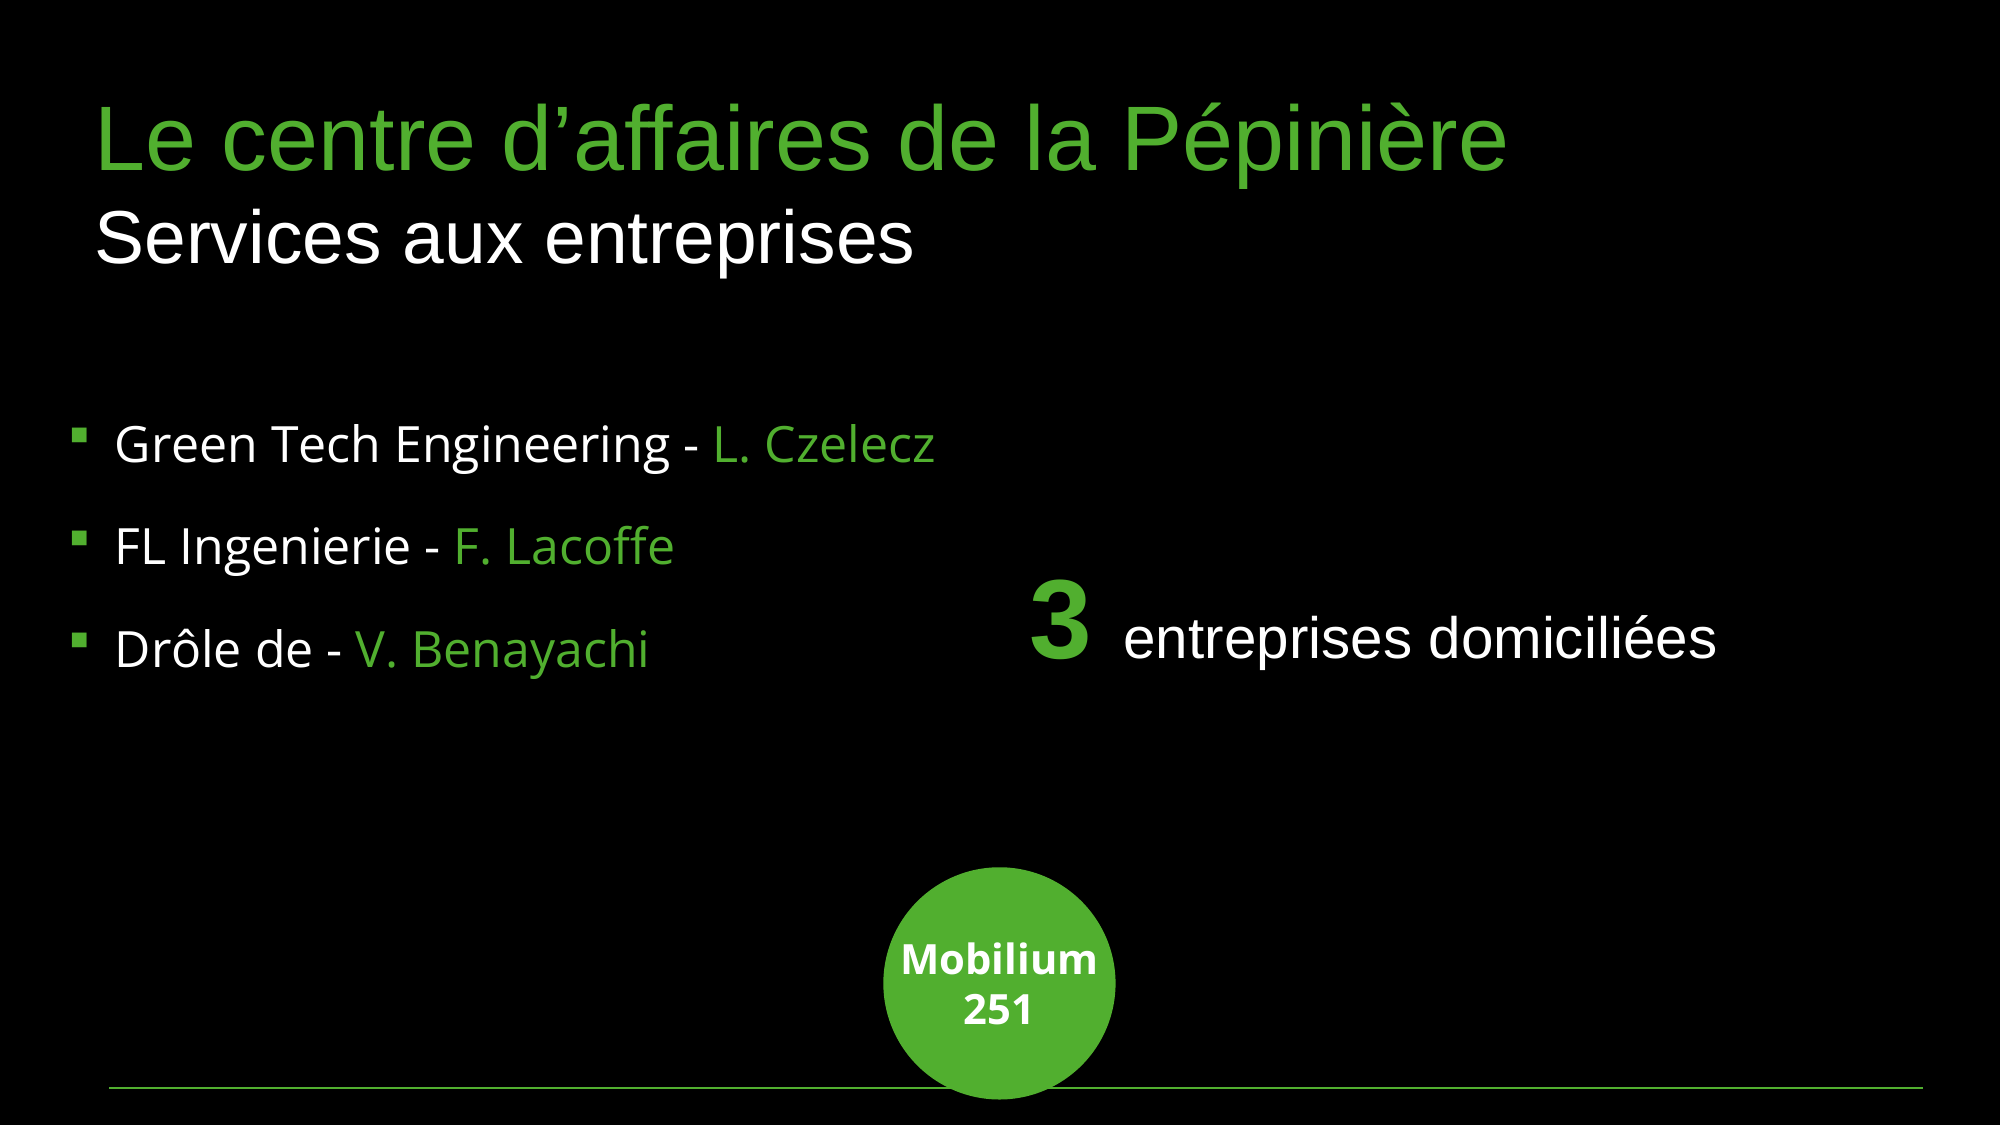

Le centre d’affaires de la Pépinière
Services aux entreprises
Green Tech Engineering - L. Czelecz
FL Ingenierie - F. Lacoffe
Drôle de - V. Benayachi
3 entreprises domiciliées

Mobilium 251